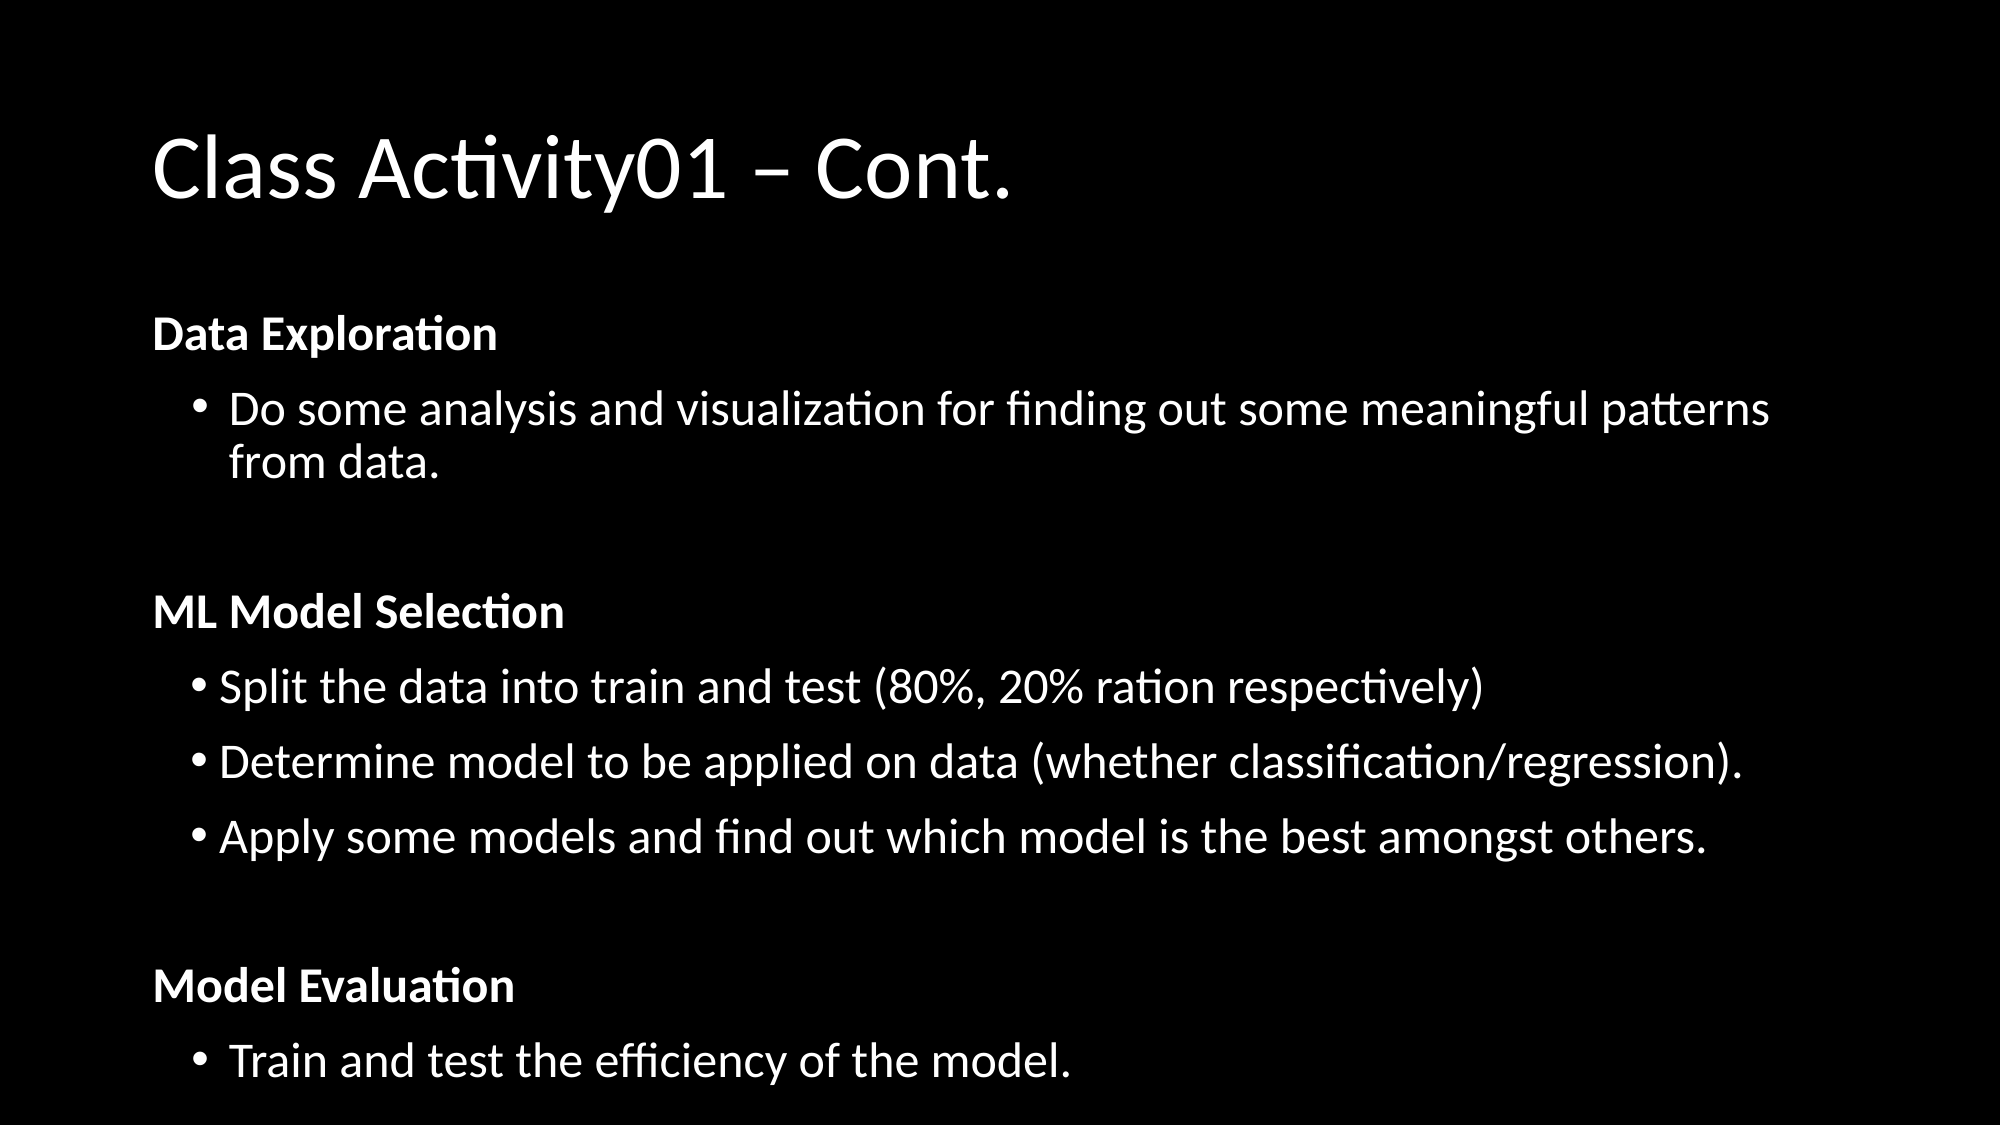

# Class Activity01 – Cont.
Data Exploration
Do some analysis and visualization for finding out some meaningful patterns from data.

ML Model Selection
Split the data into train and test (80%, 20% ration respectively)
Determine model to be applied on data (whether classification/regression).
Apply some models and find out which model is the best amongst others.

Model Evaluation
Train and test the efficiency of the model.